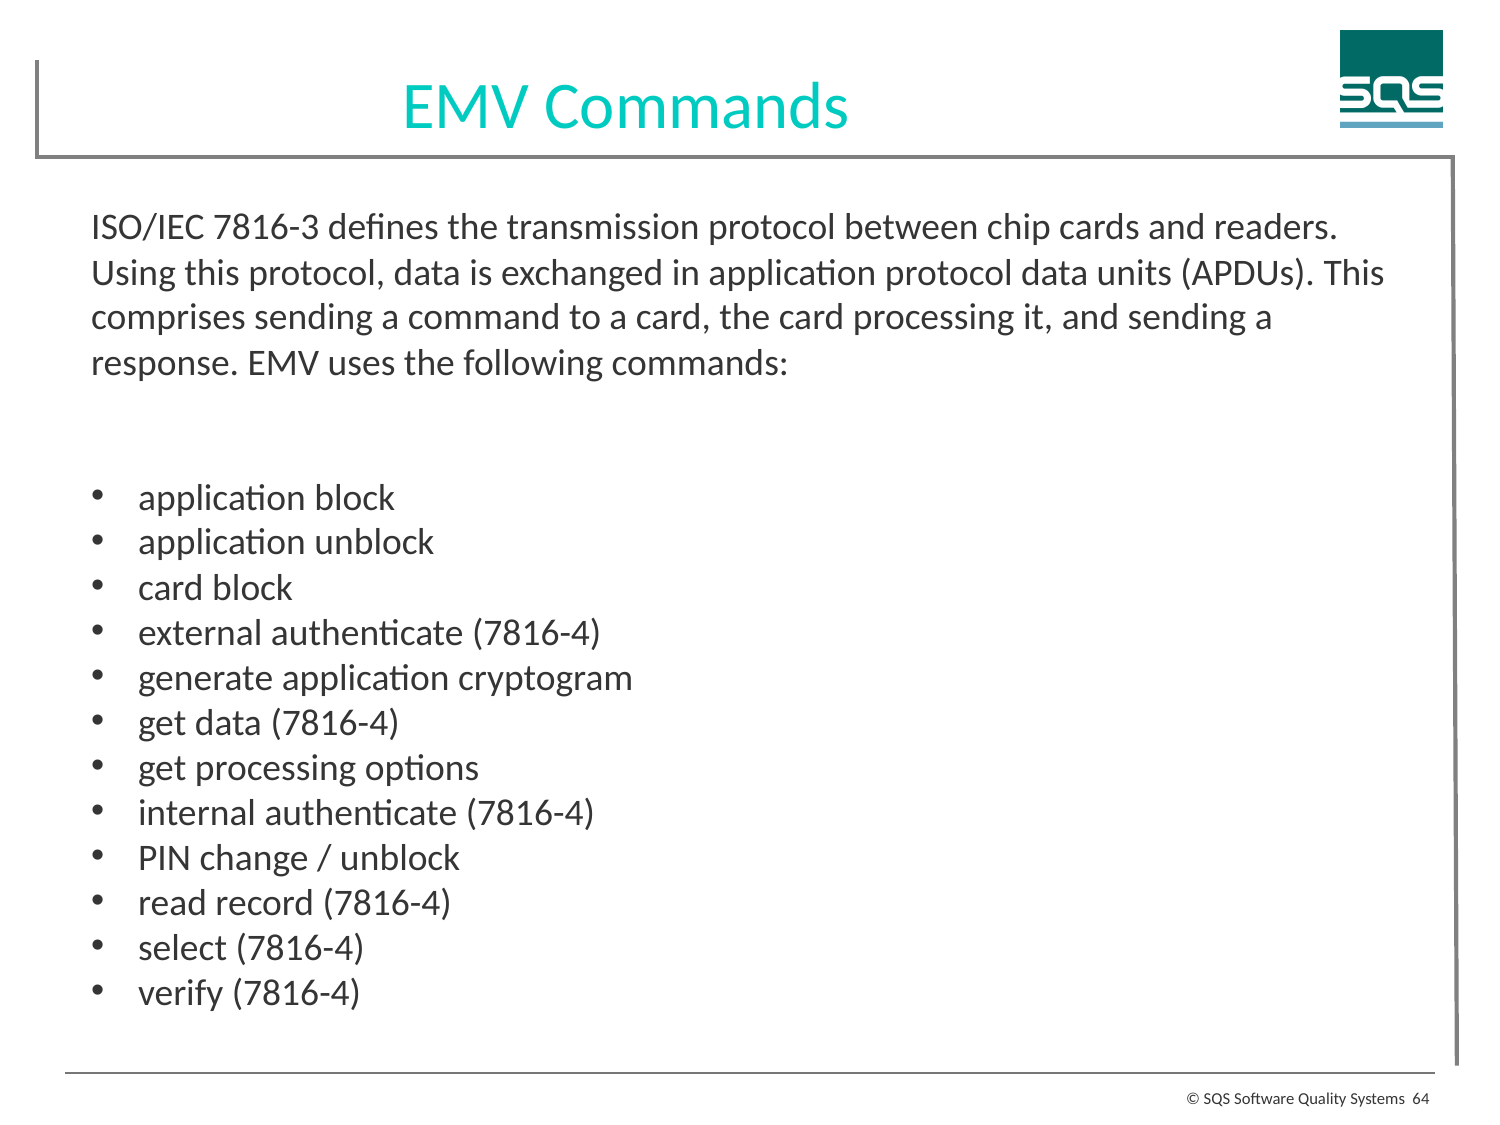

EMV Commands
ISO/IEC 7816-3 defines the transmission protocol between chip cards and readers. Using this protocol, data is exchanged in application protocol data units (APDUs). This comprises sending a command to a card, the card processing it, and sending a response. EMV uses the following commands:

application block
application unblock
card block
external authenticate (7816-4)
generate application cryptogram
get data (7816-4)
get processing options
internal authenticate (7816-4)
PIN change / unblock
read record (7816-4)
select (7816-4)
verify (7816-4)
64
© SQS Software Quality Systems